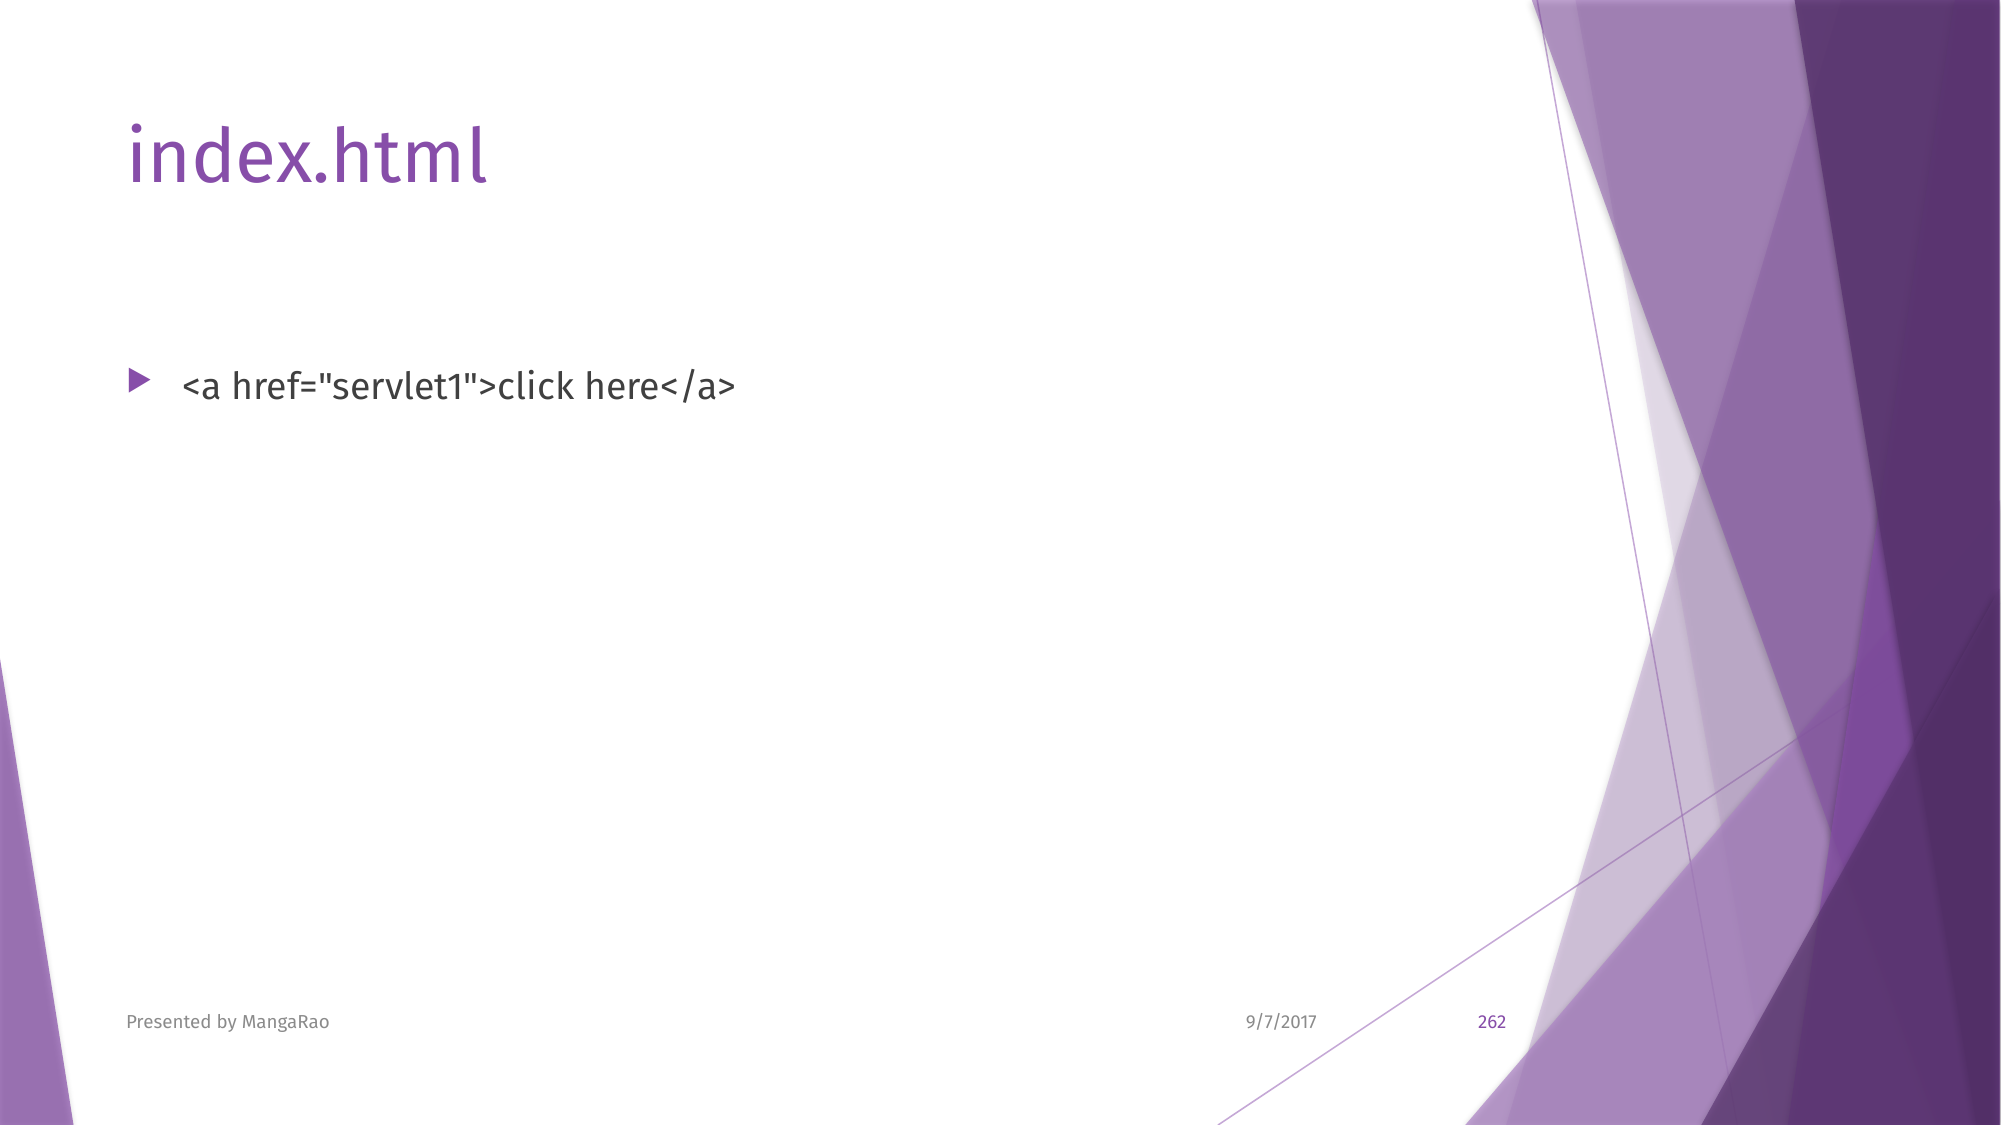

# index.html
<a href="servlet1">click here</a>

Presented by MangaRao
9/7/2017
262